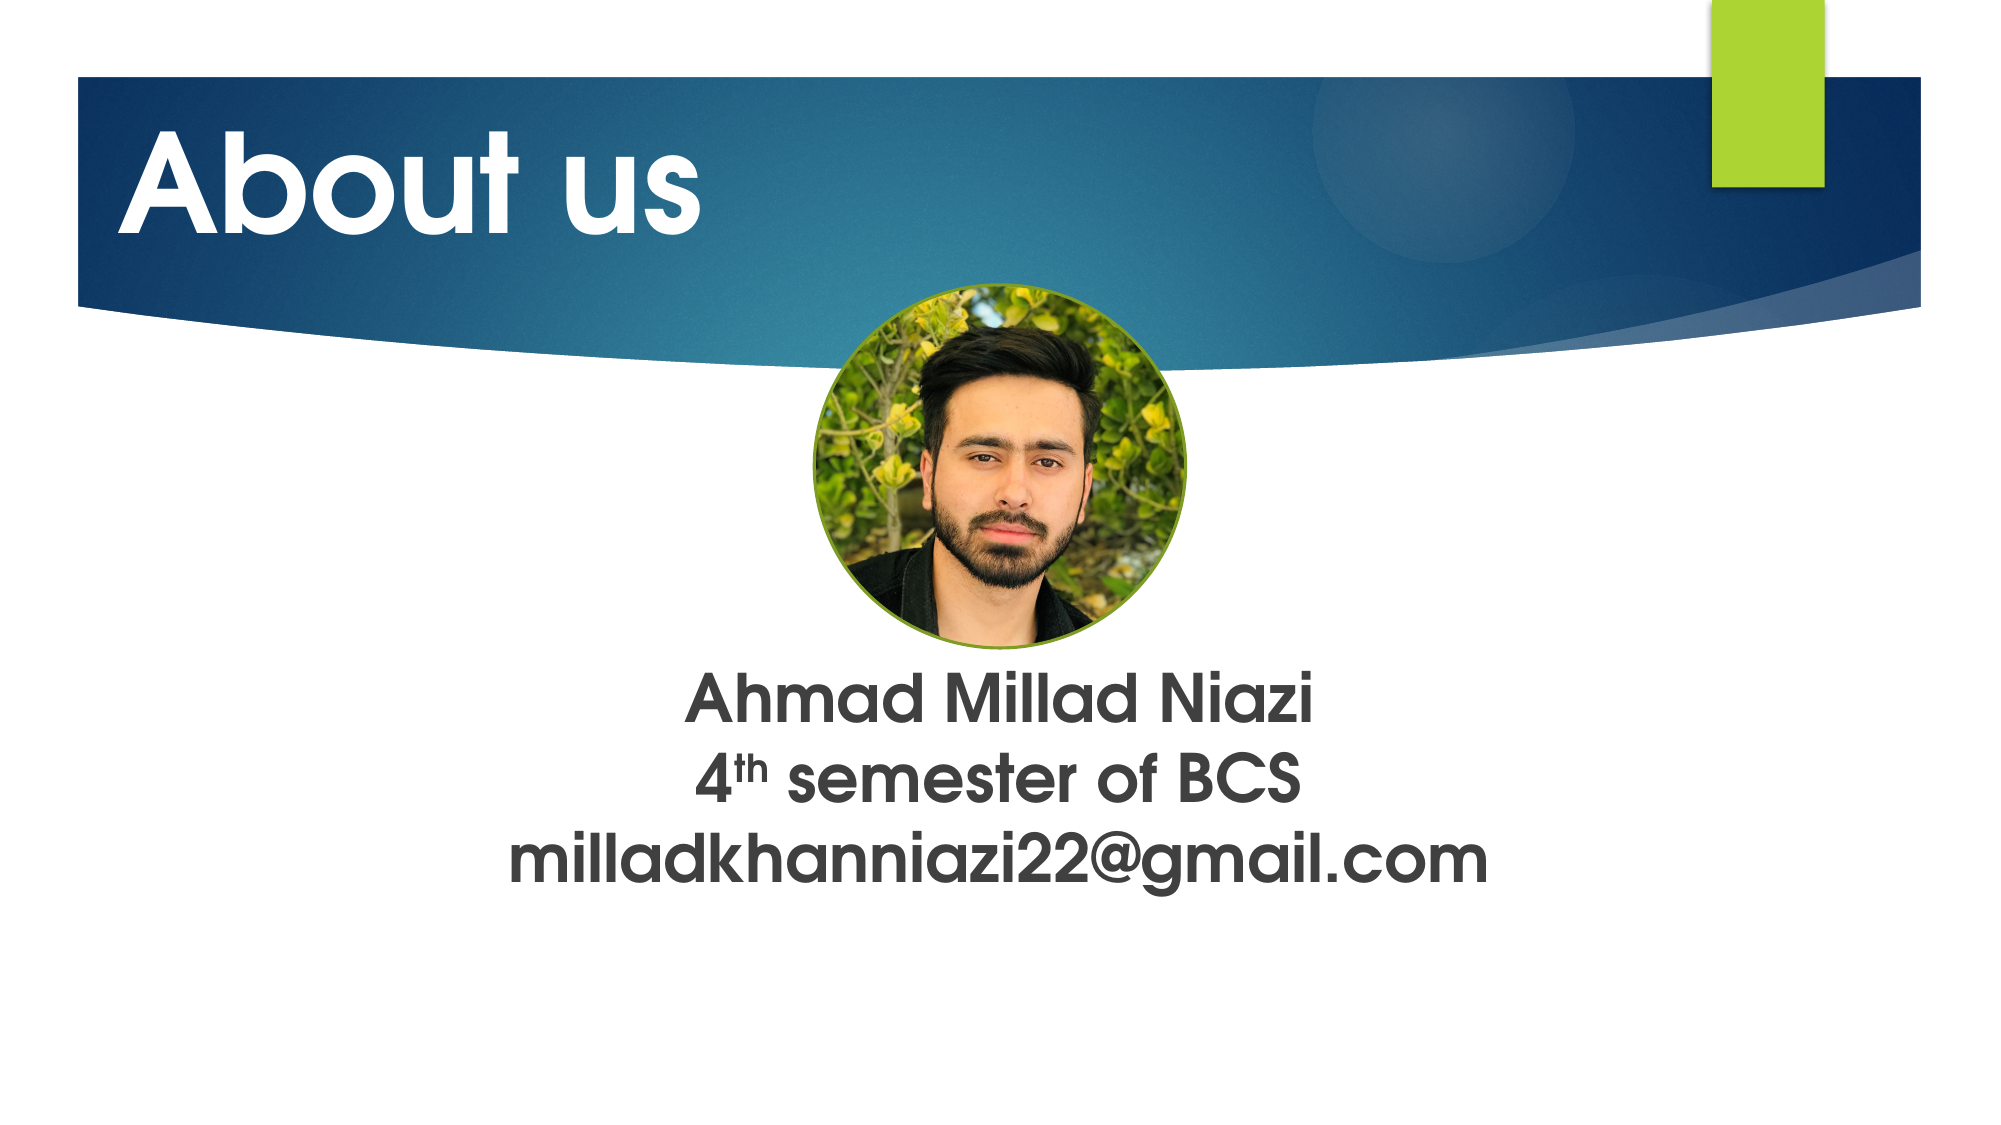

# About us

Ahmad Millad Niazi
4th semester of BCS
milladkhanniazi22@gmail.com